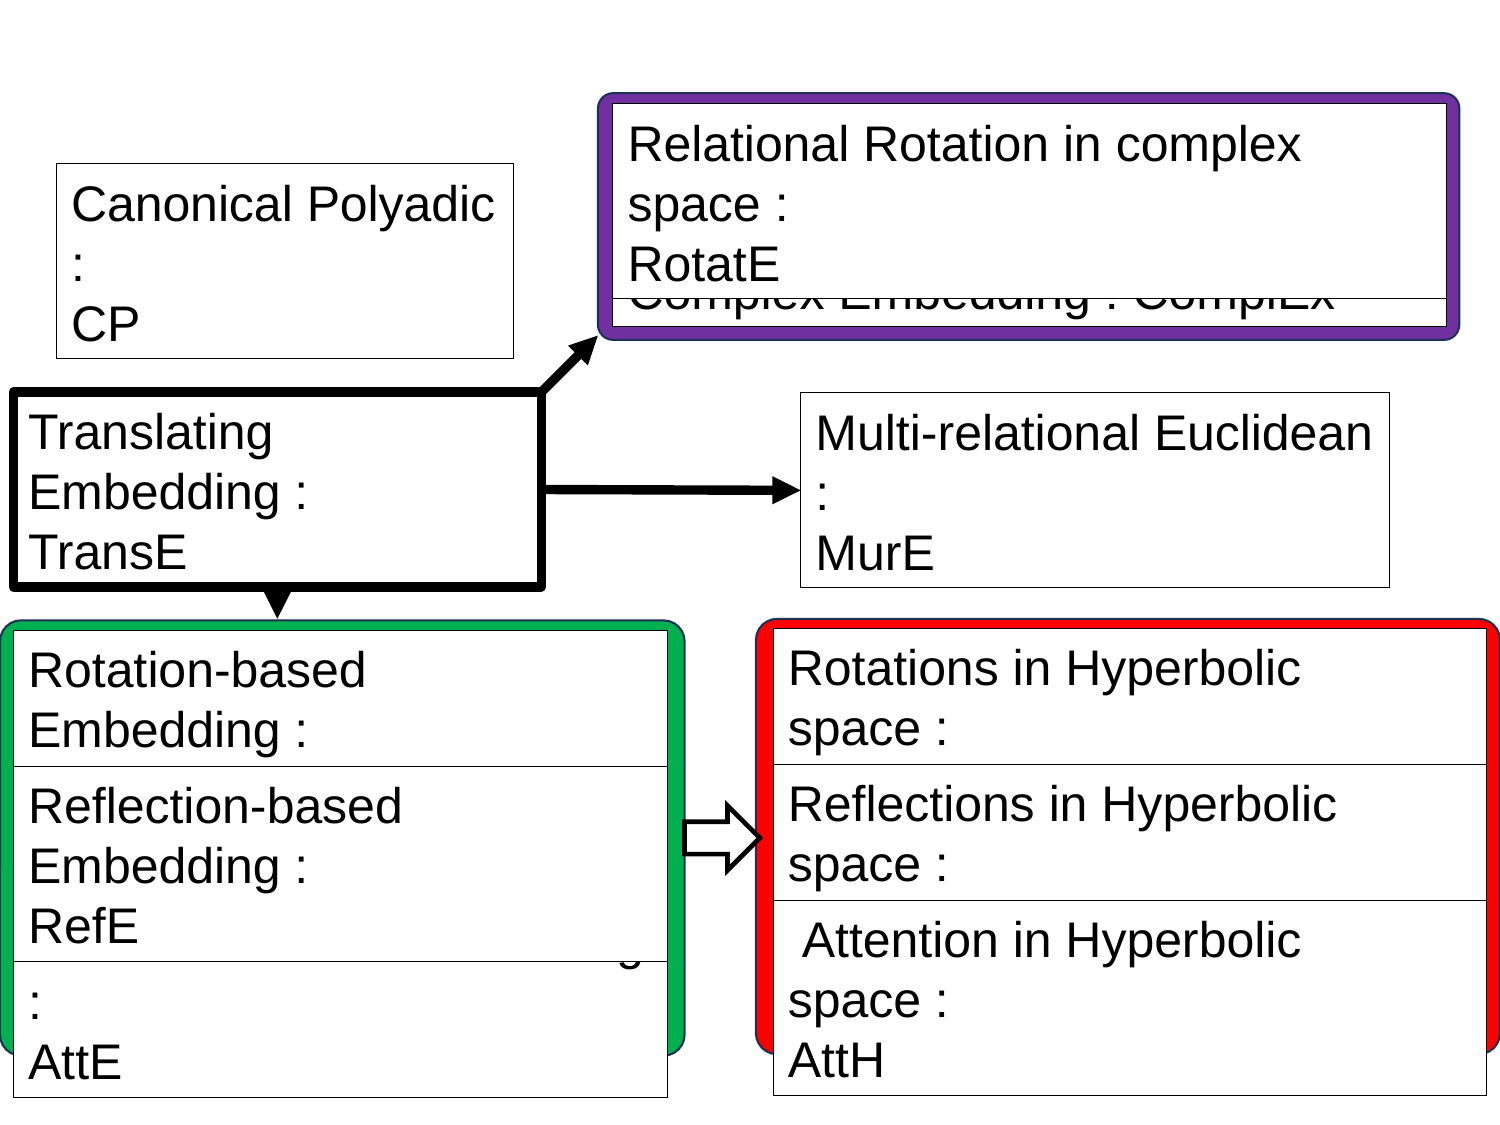

Relational Rotation in complex space :
RotatE
Canonical Polyadic :
CP
Complex Embedding : ComplEx
Translating Embedding :
TransE
Multi-relational Euclidean :
MurE

Rotations in Hyperbolic space :
RotH
Rotation-based Embedding :
RotE
Reflections in Hyperbolic space :
RefH
Reflection-based Embedding :
RefE

 Attention in Hyperbolic space :
AttH
Attention-based Embedding :
AttE